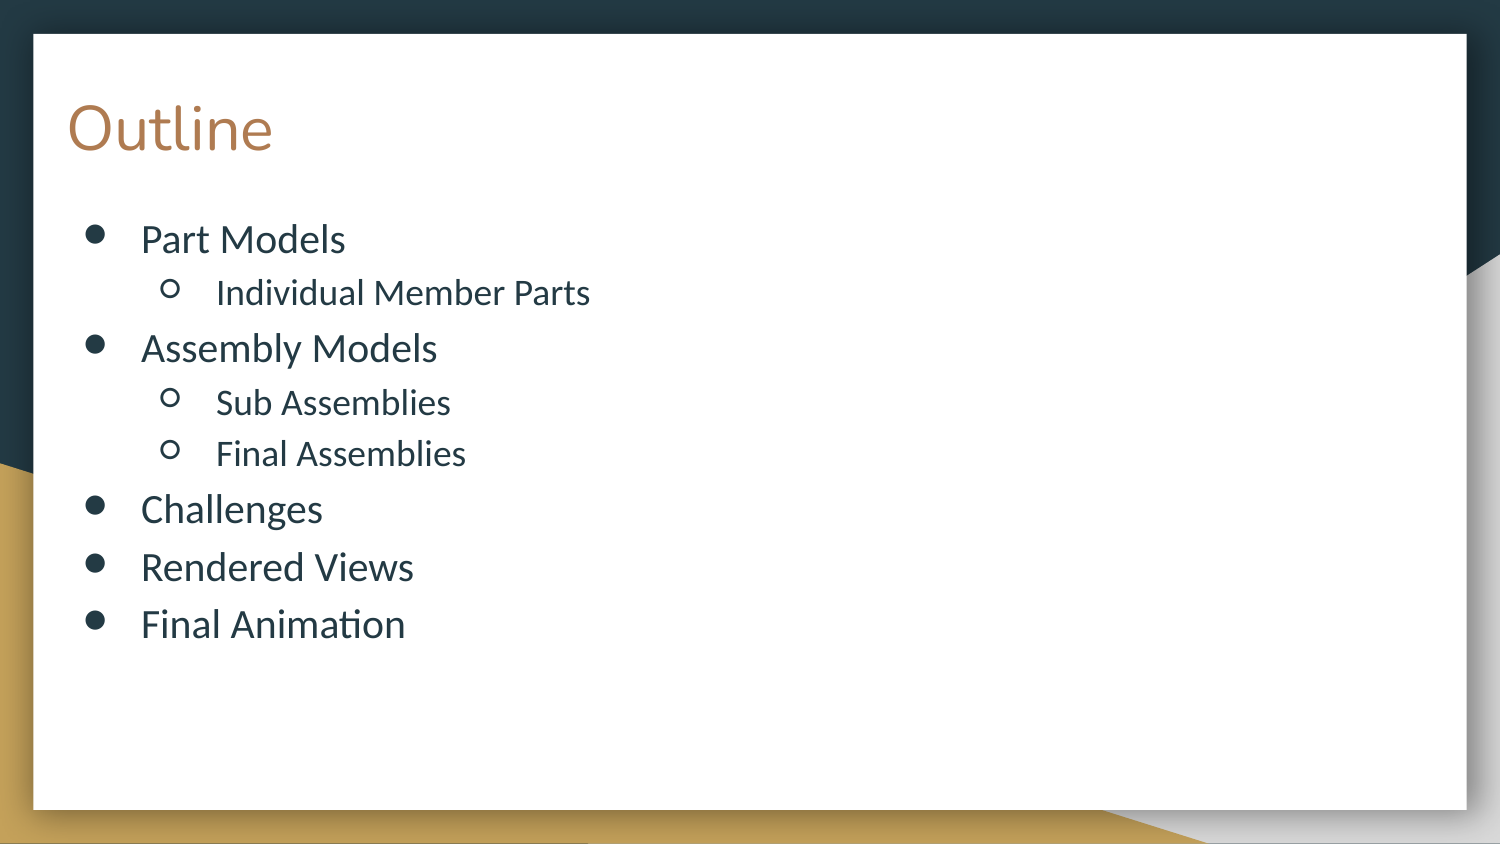

# Outline
Part Models
Individual Member Parts
Assembly Models
Sub Assemblies
Final Assemblies
Challenges
Rendered Views
Final Animation